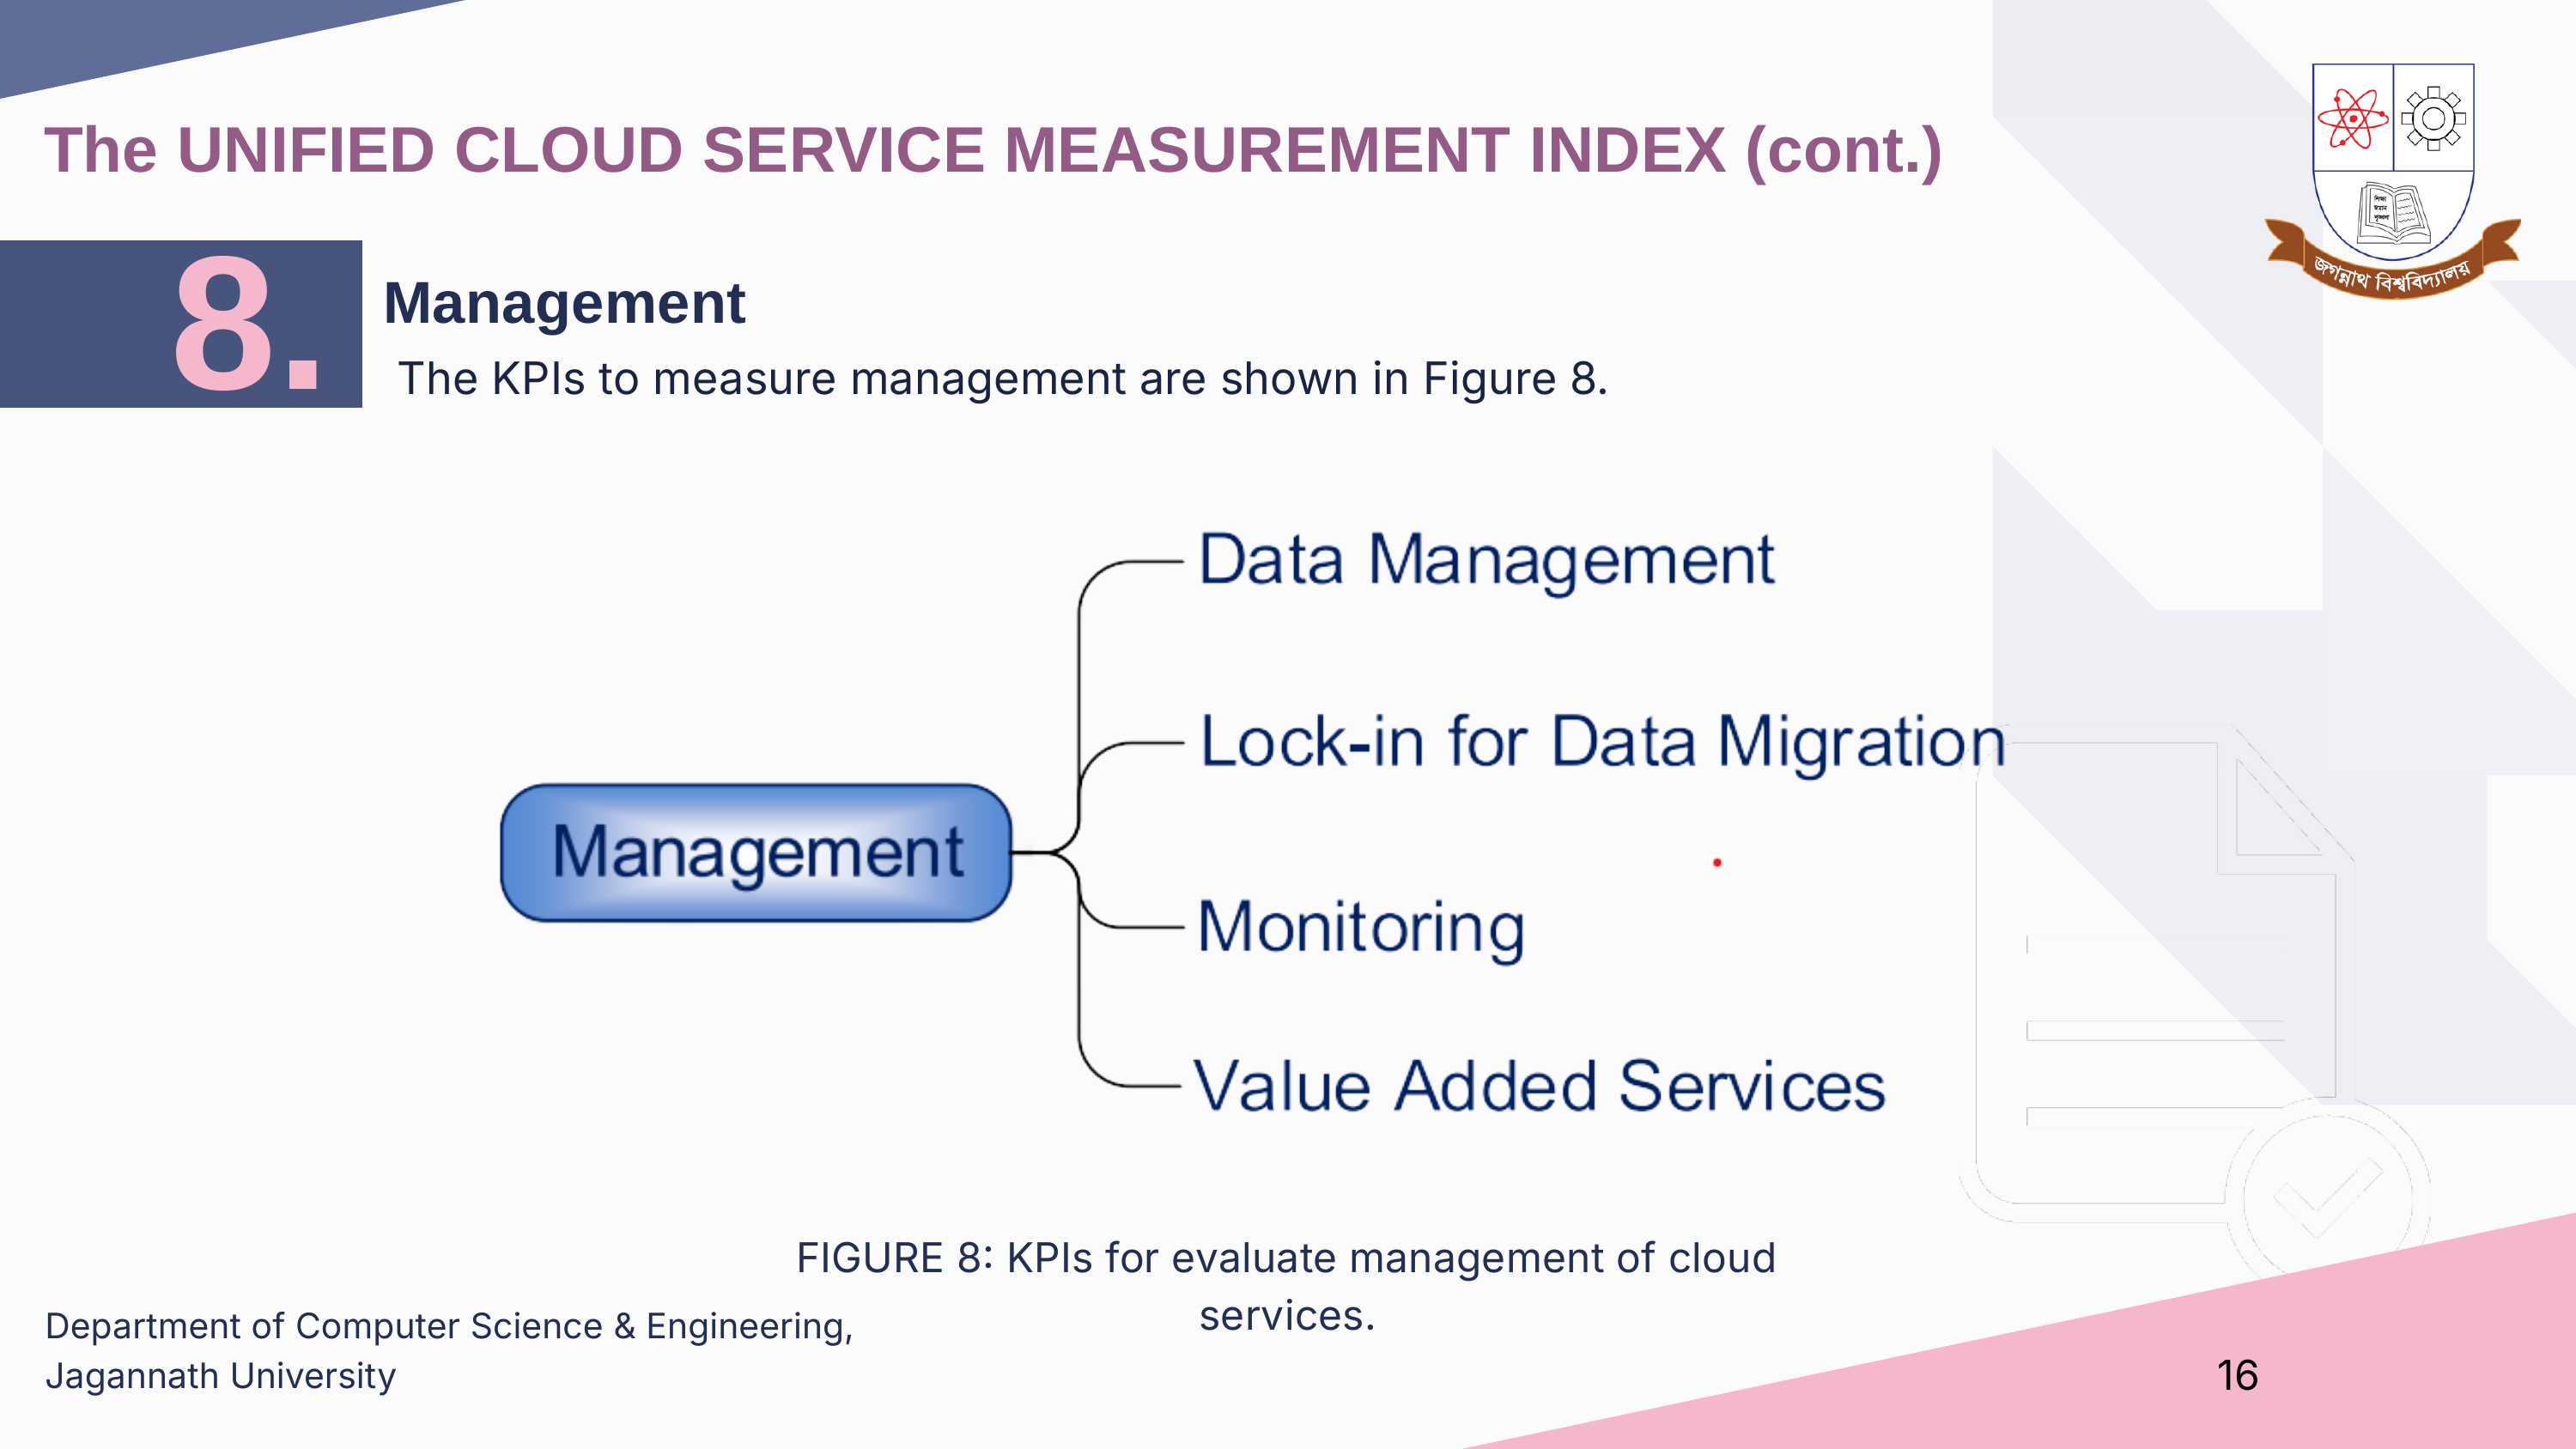

The UNIFIED CLOUD SERVICE MEASUREMENT INDEX (cont.)
Management
8.
The KPIs to measure management are shown in Figure 8.

FIGURE 8: KPIs for evaluate management of cloud services.
Department of Computer Science & Engineering, Jagannath University
16